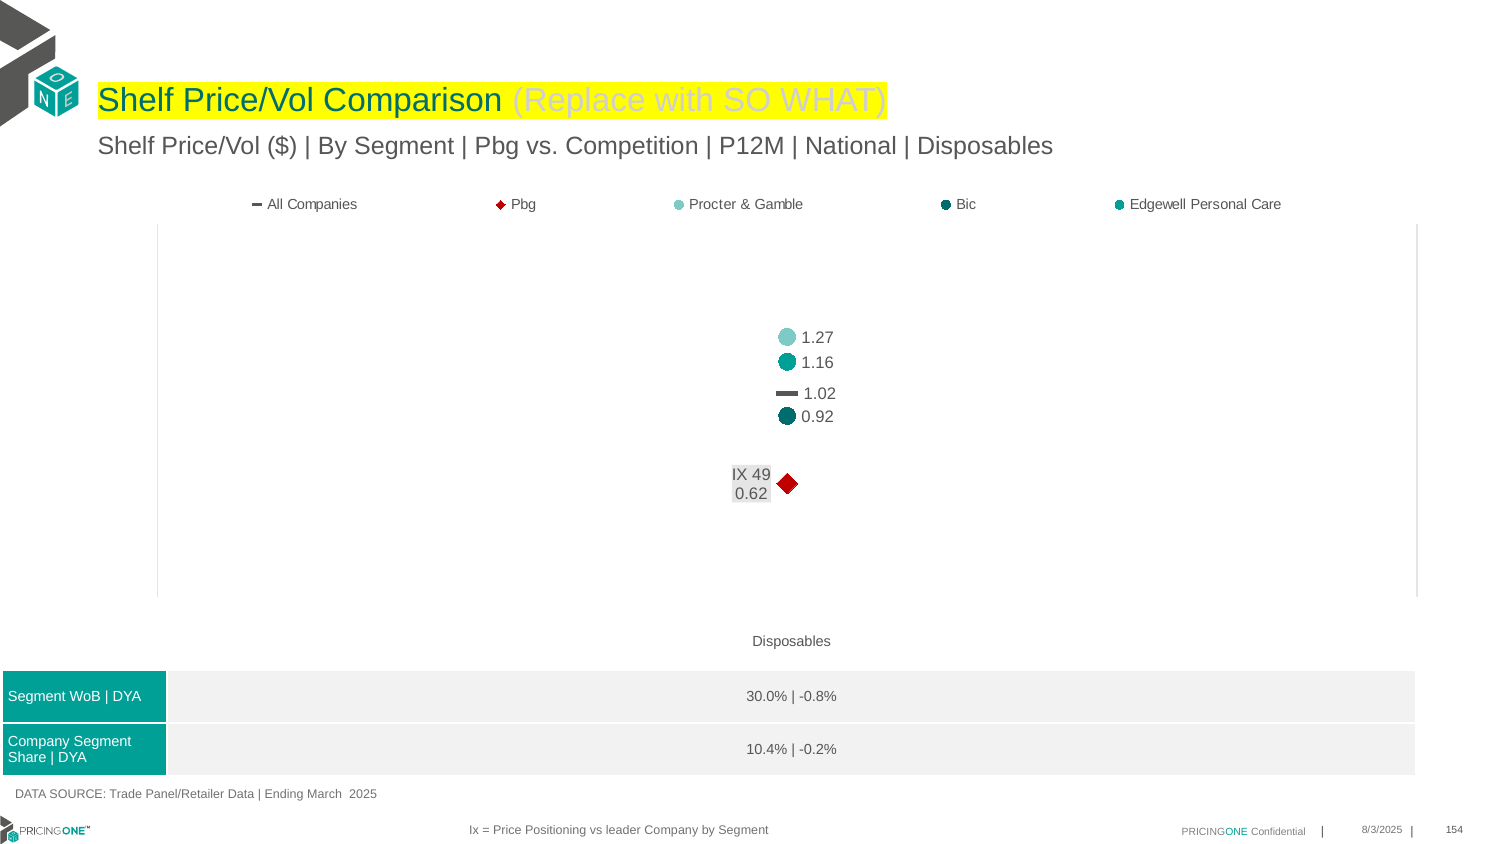

# Shelf Price/Vol Comparison (Replace with SO WHAT)
Shelf Price/Vol ($) | By Segment | Pbg vs. Competition | P12M | National | Disposables

### Chart

| Category | All Companies | Pbg | Procter & Gamble | Bic | Edgewell Personal Care |
|---|---|---|---|---|---|
| IX 49 | 1.02 | 0.62 | 1.27 | 0.92 | 1.16 |
|  | Disposables |
| --- | --- |
| Segment WoB | DYA | 30.0% | -0.8% |
| Company Segment Share | DYA | 10.4% | -0.2% |
DATA SOURCE: Trade Panel/Retailer Data | Ending March  2025
Ix = Price Positioning vs leader Company by Segment
8/3/2025
154